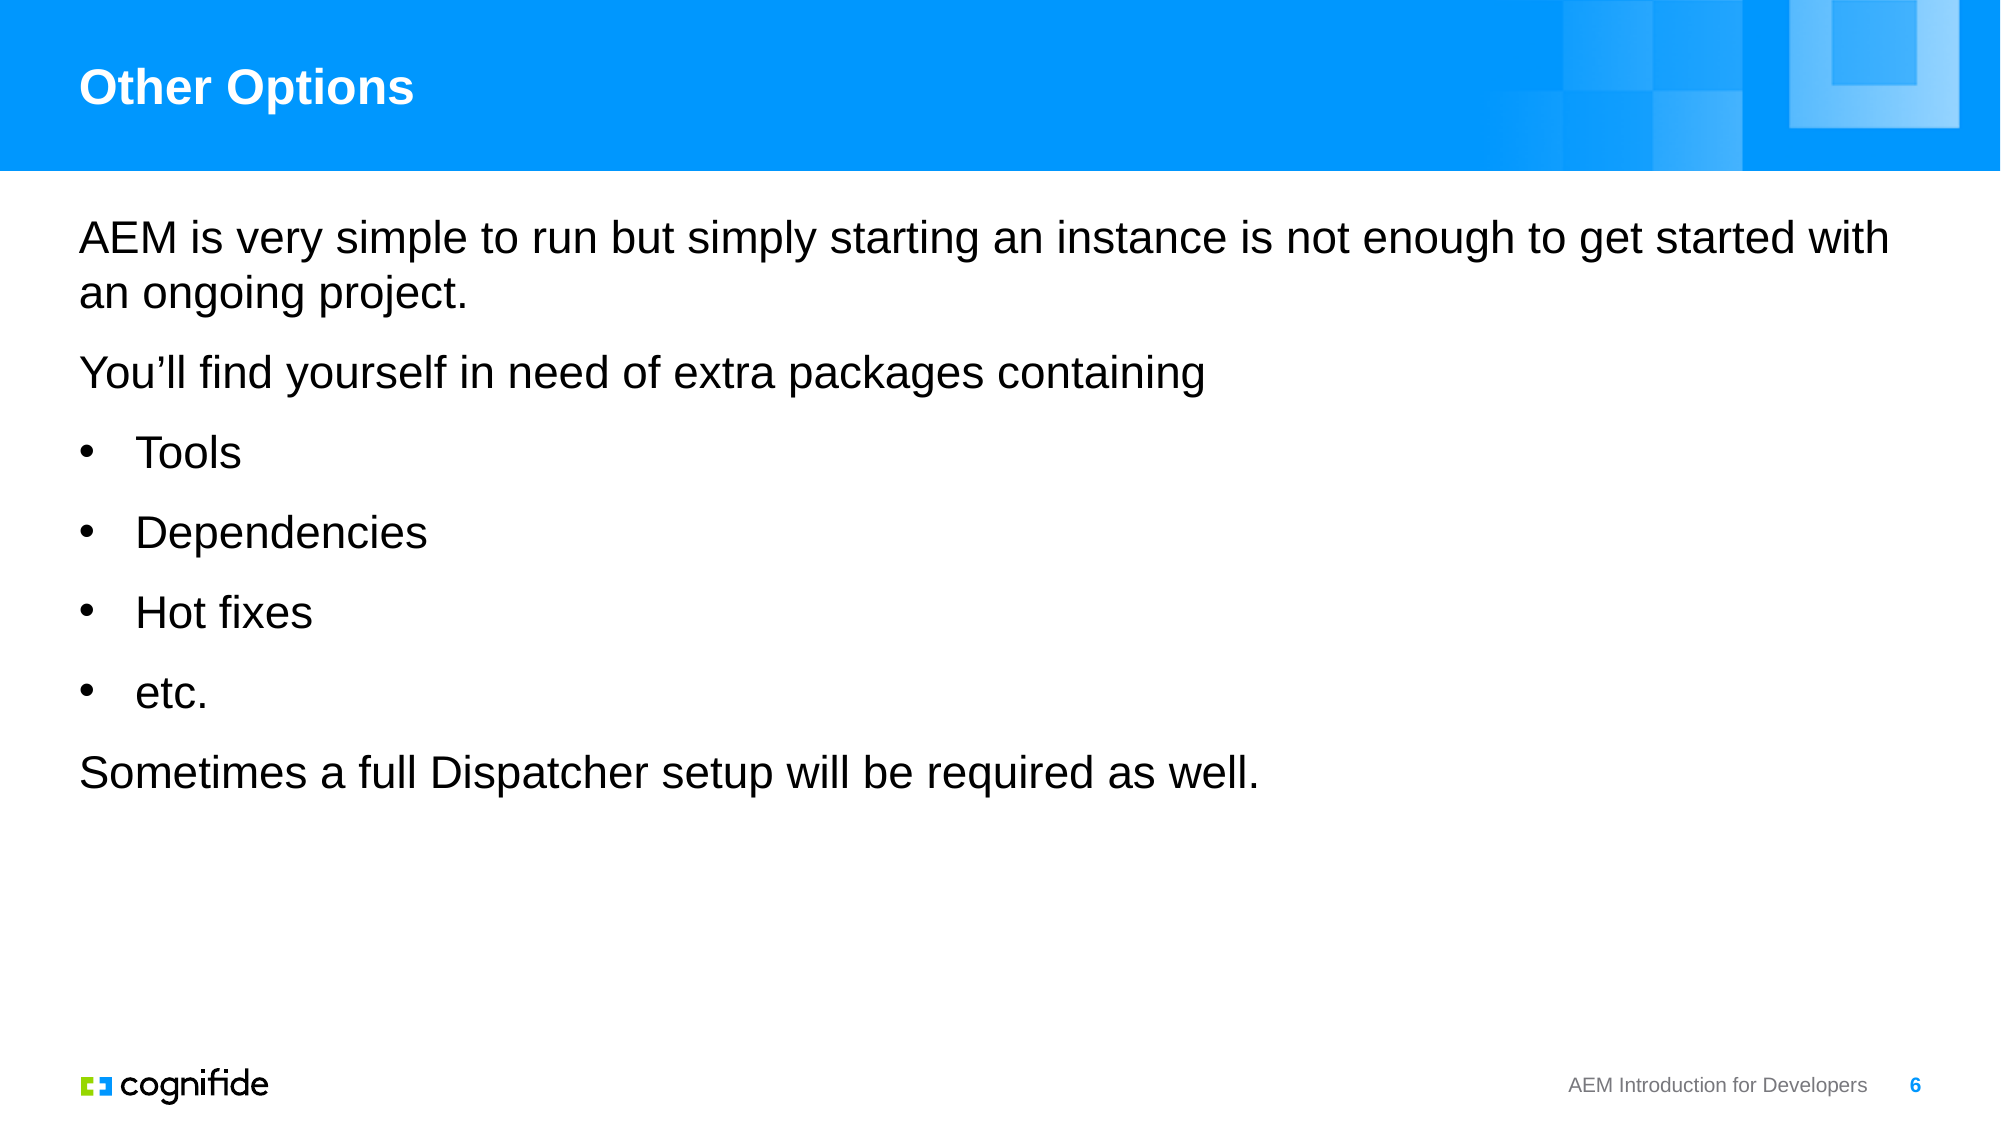

# Other Options
AEM is very simple to run but simply starting an instance is not enough to get started with an ongoing project.
You’ll find yourself in need of extra packages containing
Tools
Dependencies
Hot fixes
etc.
Sometimes a full Dispatcher setup will be required as well.
AEM Introduction for Developers
6